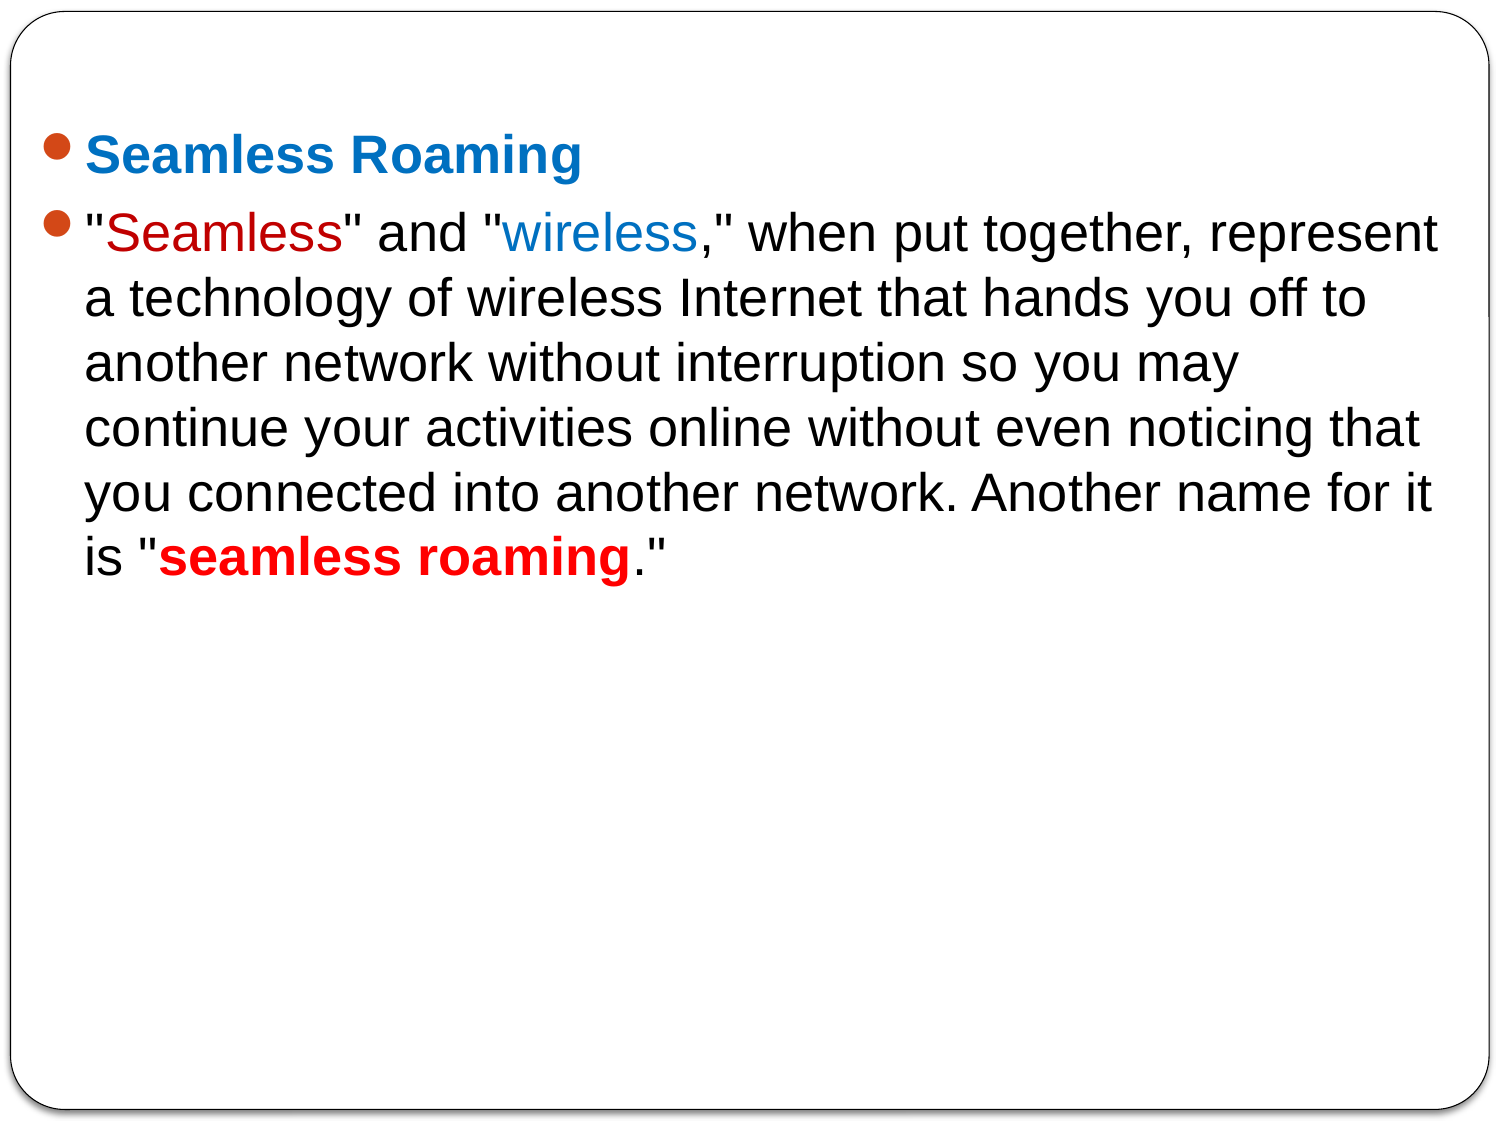

Seamless Roaming
"Seamless" and "wireless," when put together, represent a technology of wireless Internet that hands you off to another network without interruption so you may continue your activities online without even noticing that you connected into another network. Another name for it is "seamless roaming."